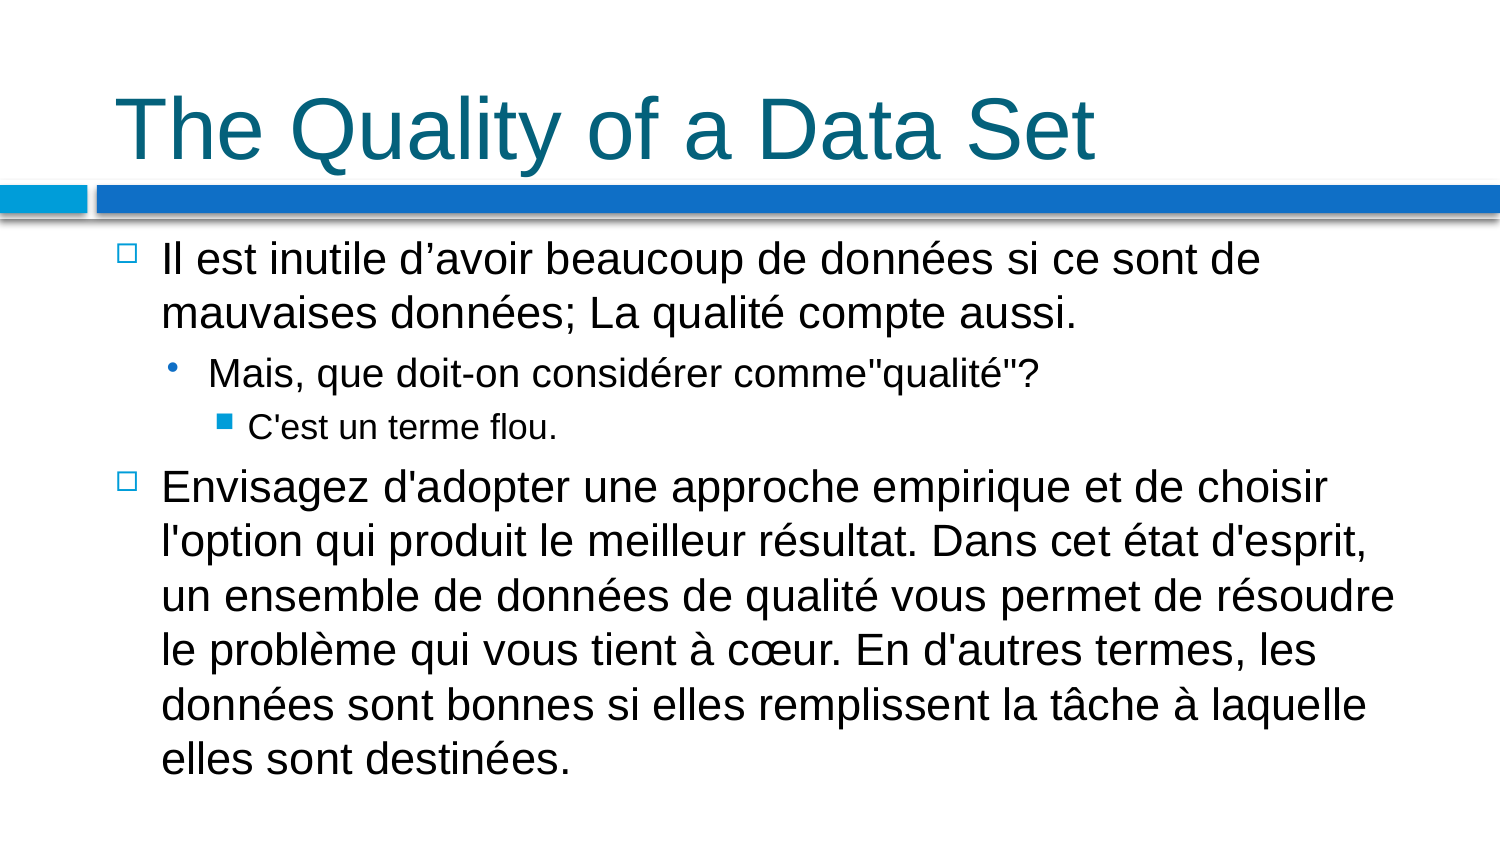

# The Quality of a Data Set
Il est inutile d’avoir beaucoup de données si ce sont de mauvaises données; La qualité compte aussi.
Mais, que doit-on considérer comme"qualité"?
C'est un terme flou.
Envisagez d'adopter une approche empirique et de choisir l'option qui produit le meilleur résultat. Dans cet état d'esprit, un ensemble de données de qualité vous permet de résoudre le problème qui vous tient à cœur. En d'autres termes, les données sont bonnes si elles remplissent la tâche à laquelle elles sont destinées.